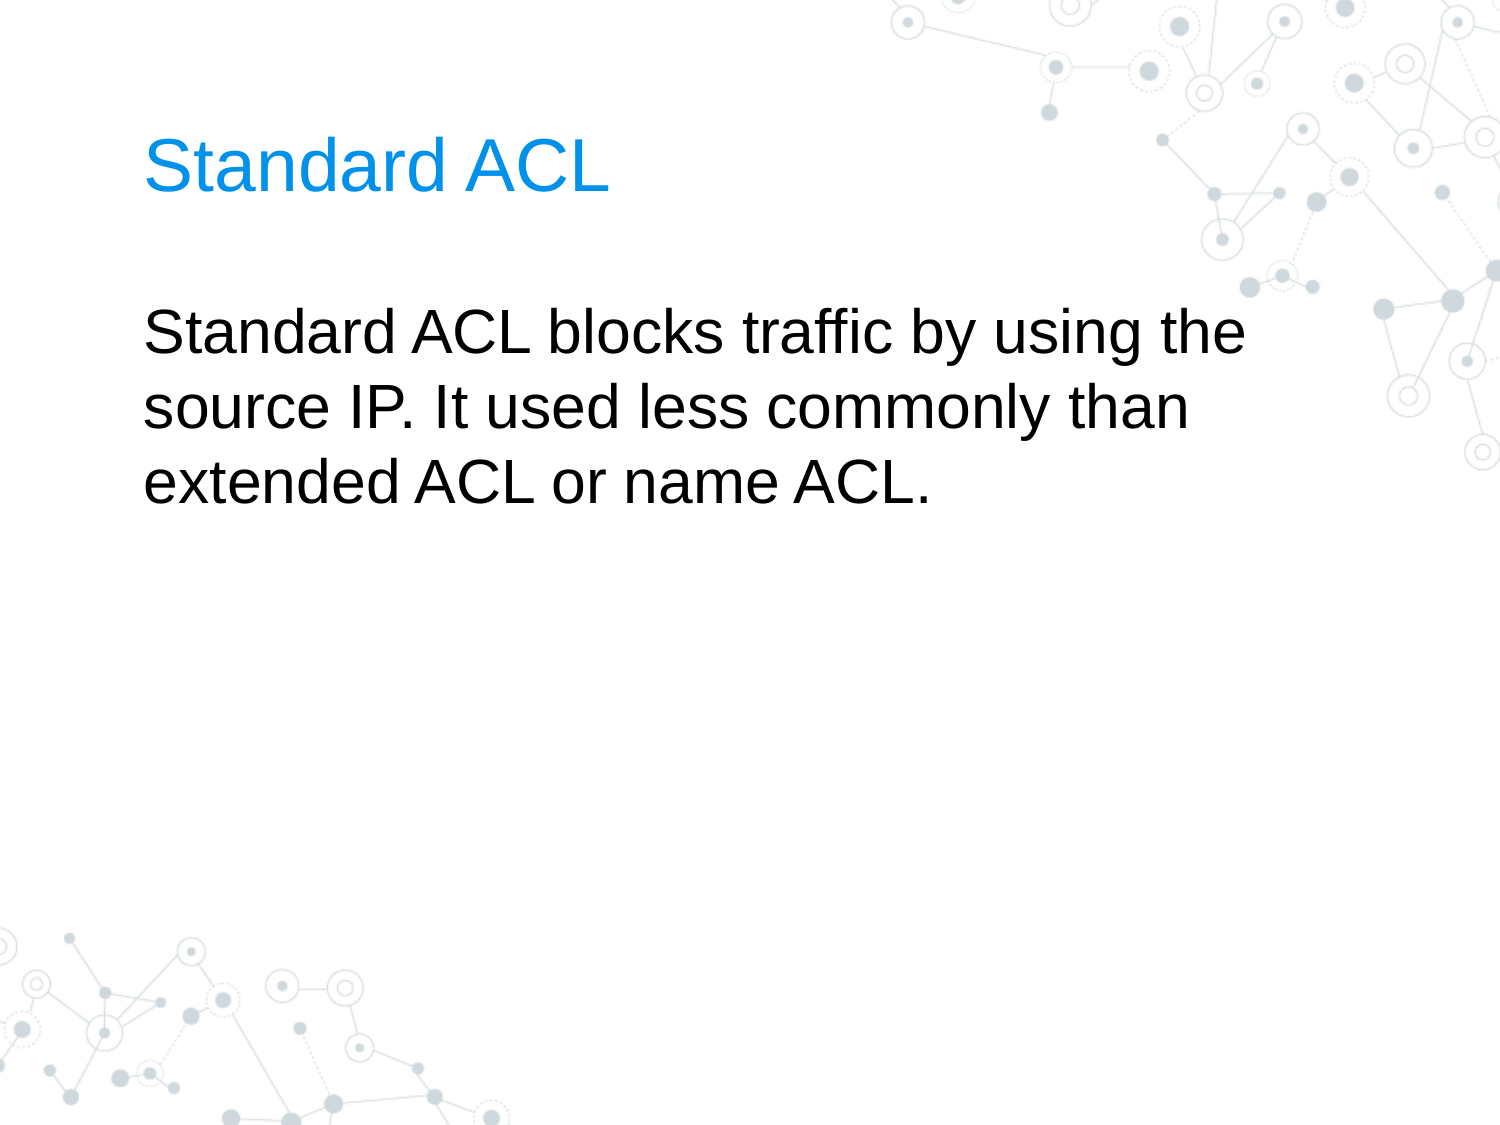

# Standard ACL
Standard ACL blocks traffic by using the source IP. It used less commonly than extended ACL or name ACL.